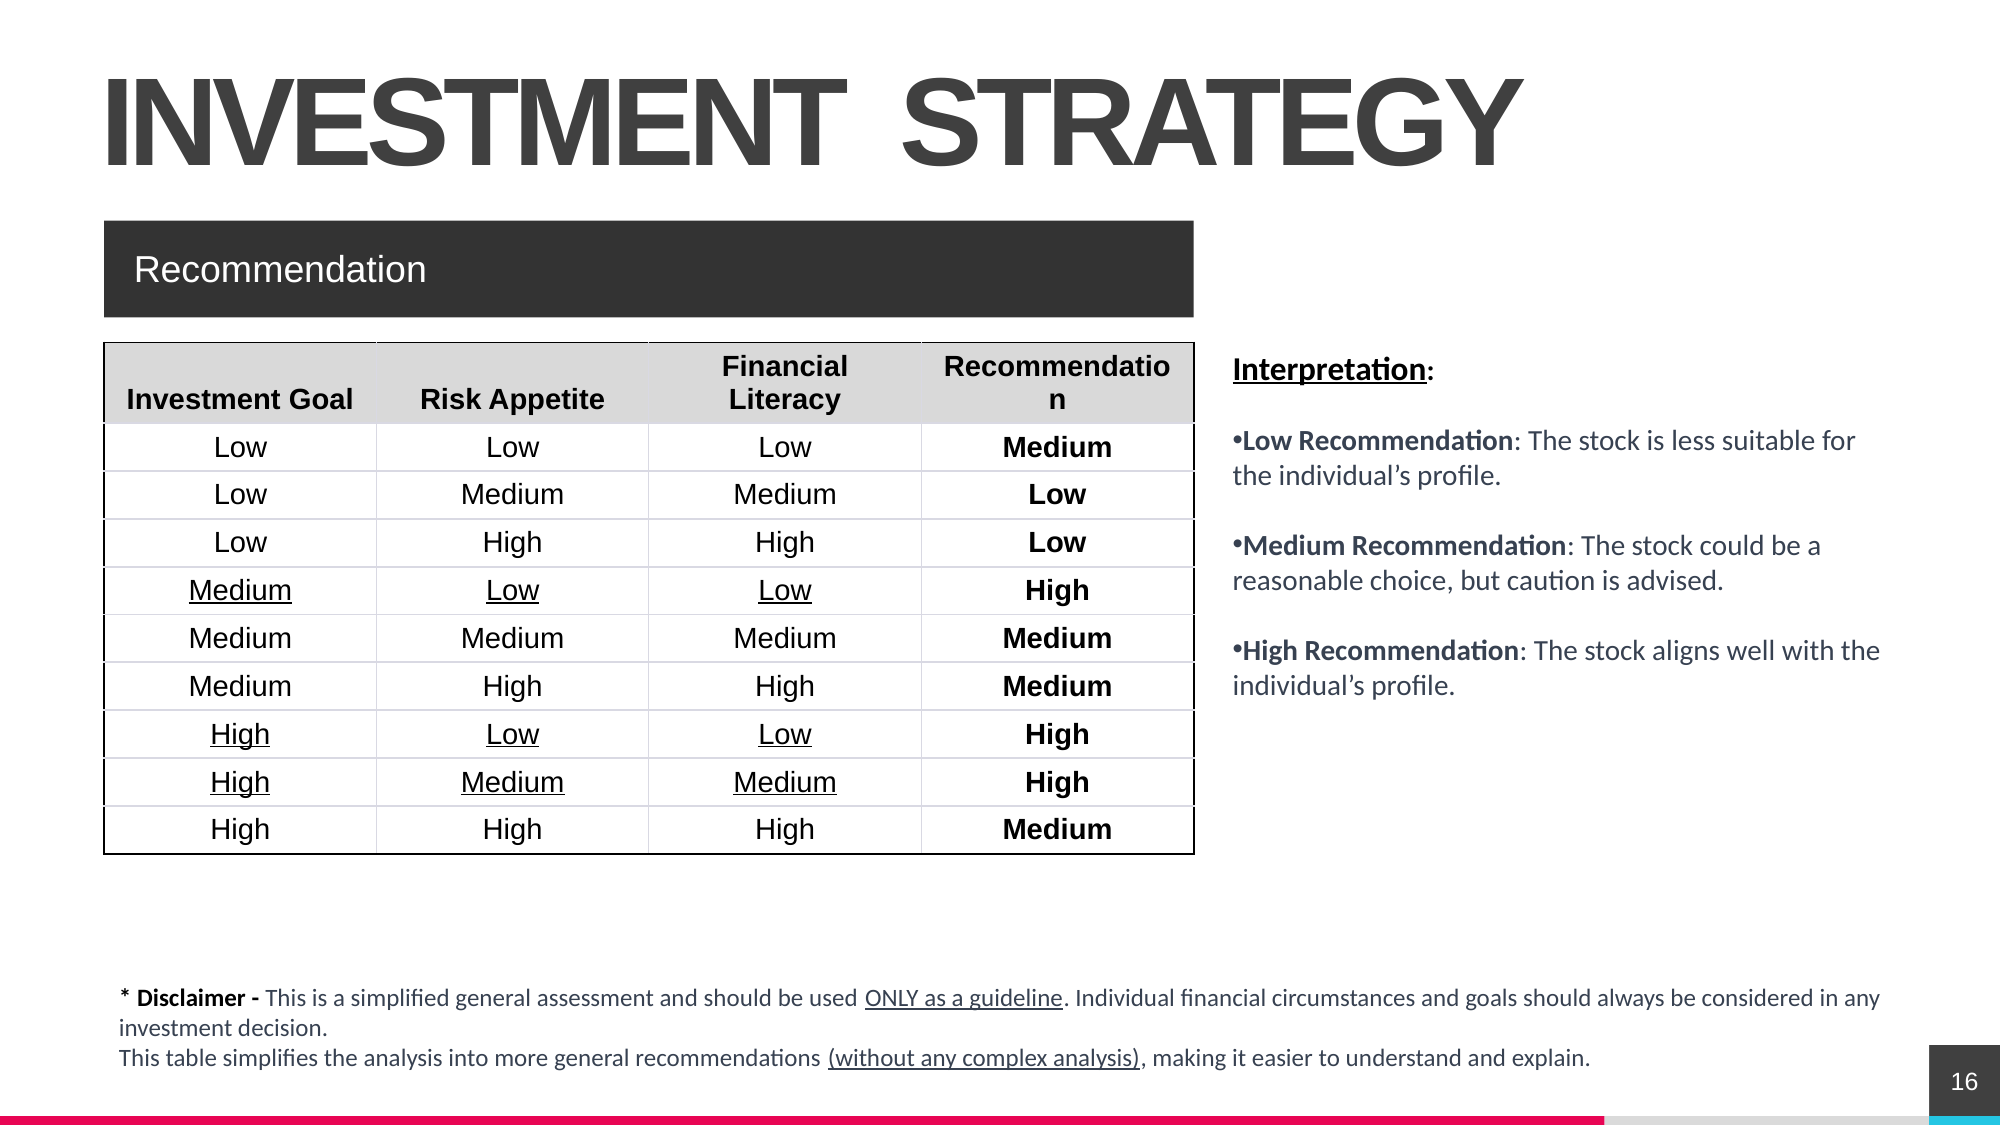

INVESTMENT  STRATEGY

Recommendation
Interpretation:
Low Recommendation: The stock is less suitable for the individual’s profile.
Medium Recommendation: The stock could be a reasonable choice, but caution is advised.
High Recommendation: The stock aligns well with the individual’s profile.

| Investment Goal | Risk Appetite | Financial Literacy | Recommendation |
| --- | --- | --- | --- |
| Low | Low | Low | Medium |
| Low | Medium | Medium | Low |
| Low | High | High | Low |
| Medium | Low | Low | High |
| Medium | Medium | Medium | Medium |
| Medium | High | High | Medium |
| High | Low | Low | High |
| High | Medium | Medium | High |
| High | High | High | Medium |
* Disclaimer - This is a simplified general assessment and should be used ONLY as a guideline. Individual financial circumstances and goals should always be considered in any investment decision.
This table simplifies the analysis into more general recommendations (without any complex analysis), making it easier to understand and explain.
16
Add a footer